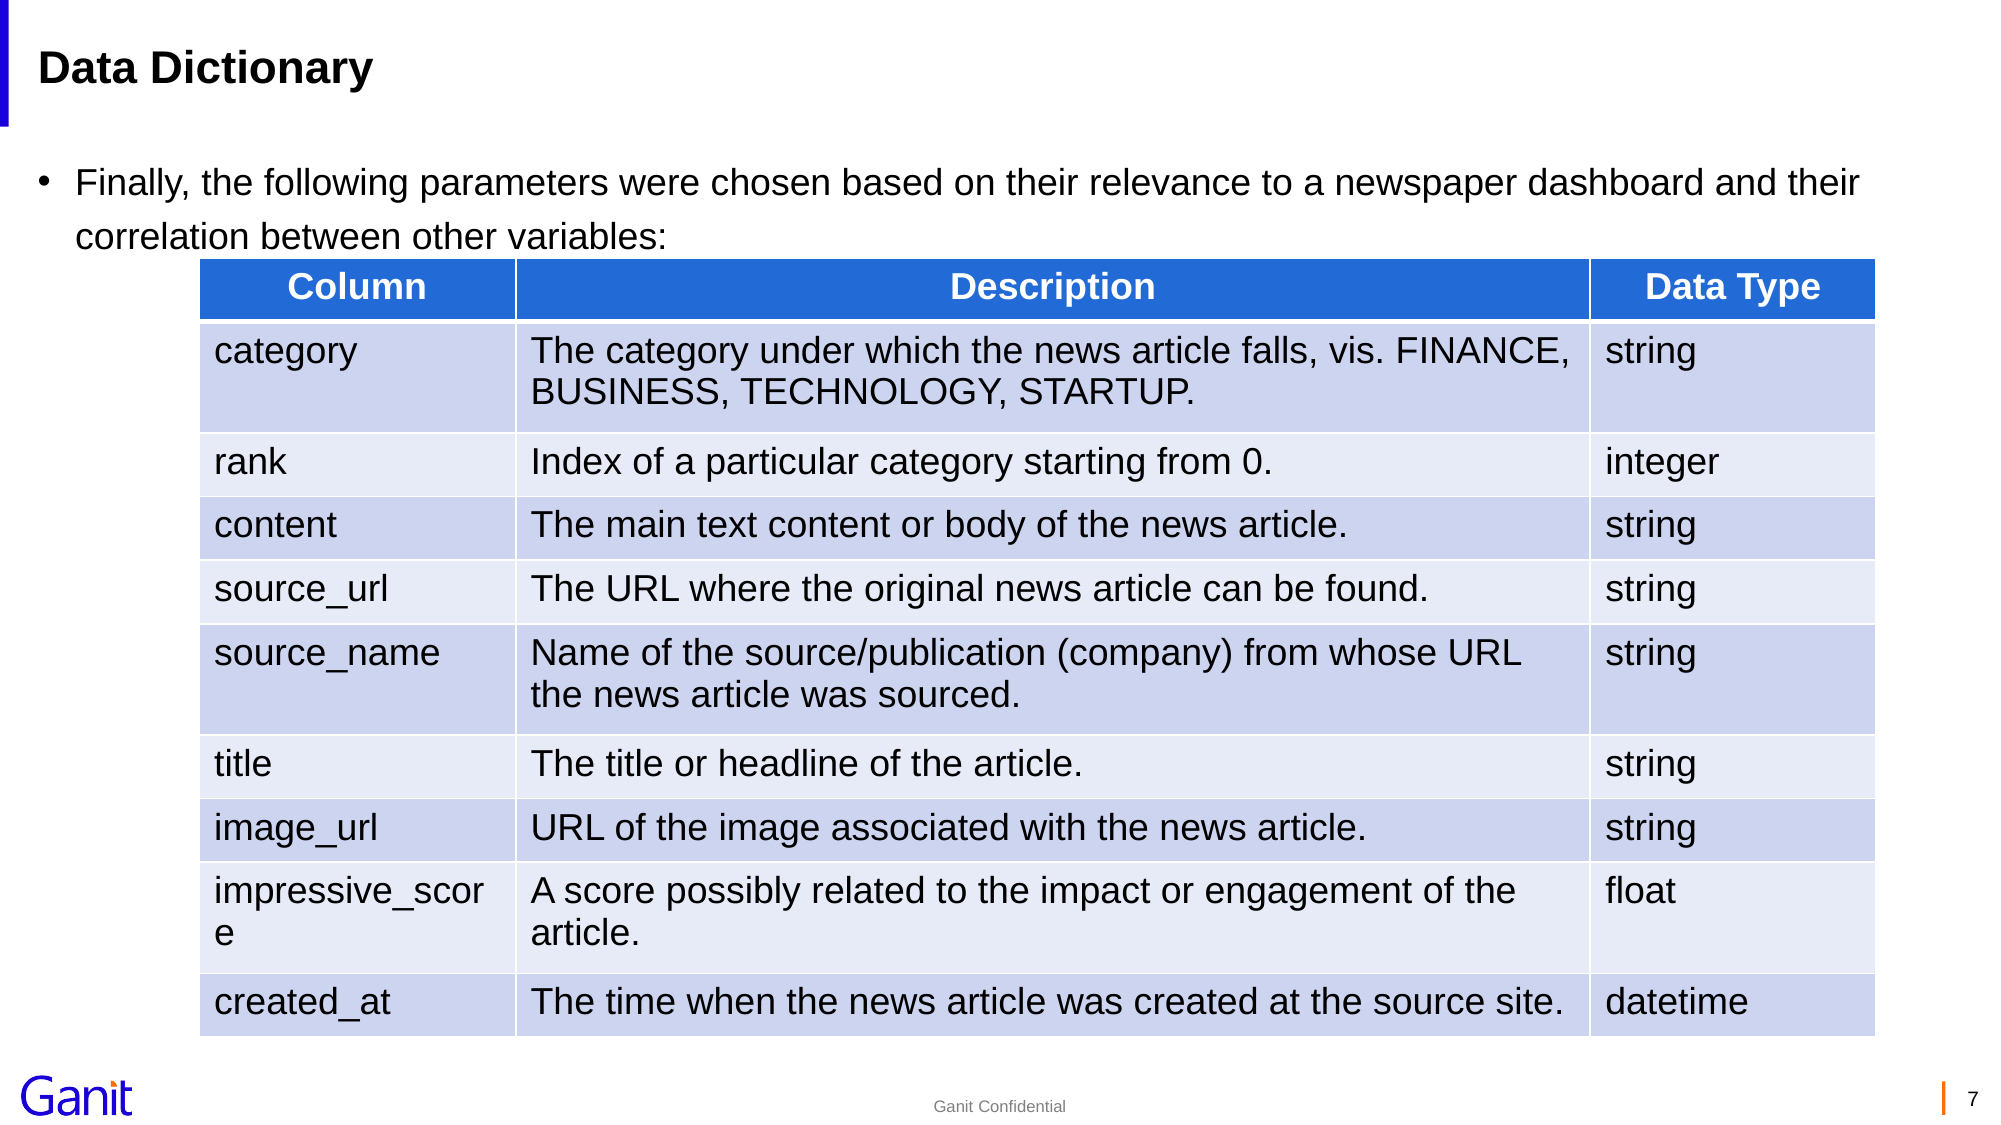

# Data Dictionary
Finally, the following parameters were chosen based on their relevance to a newspaper dashboard and their correlation between other variables:

| Column | Description | Data Type |
| --- | --- | --- |
| category | The category under which the news article falls, vis. FINANCE, BUSINESS, TECHNOLOGY, STARTUP. | string |
| rank | Index of a particular category starting from 0. | integer |
| content | The main text content or body of the news article. | string |
| source\_url | The URL where the original news article can be found. | string |
| source\_name | Name of the source/publication (company) from whose URL the news article was sourced. | string |
| title | The title or headline of the article. | string |
| image\_url | URL of the image associated with the news article. | string |
| impressive\_score | A score possibly related to the impact or engagement of the article. | float |
| created\_at | The time when the news article was created at the source site. | datetime |
7
Ganit Confidential